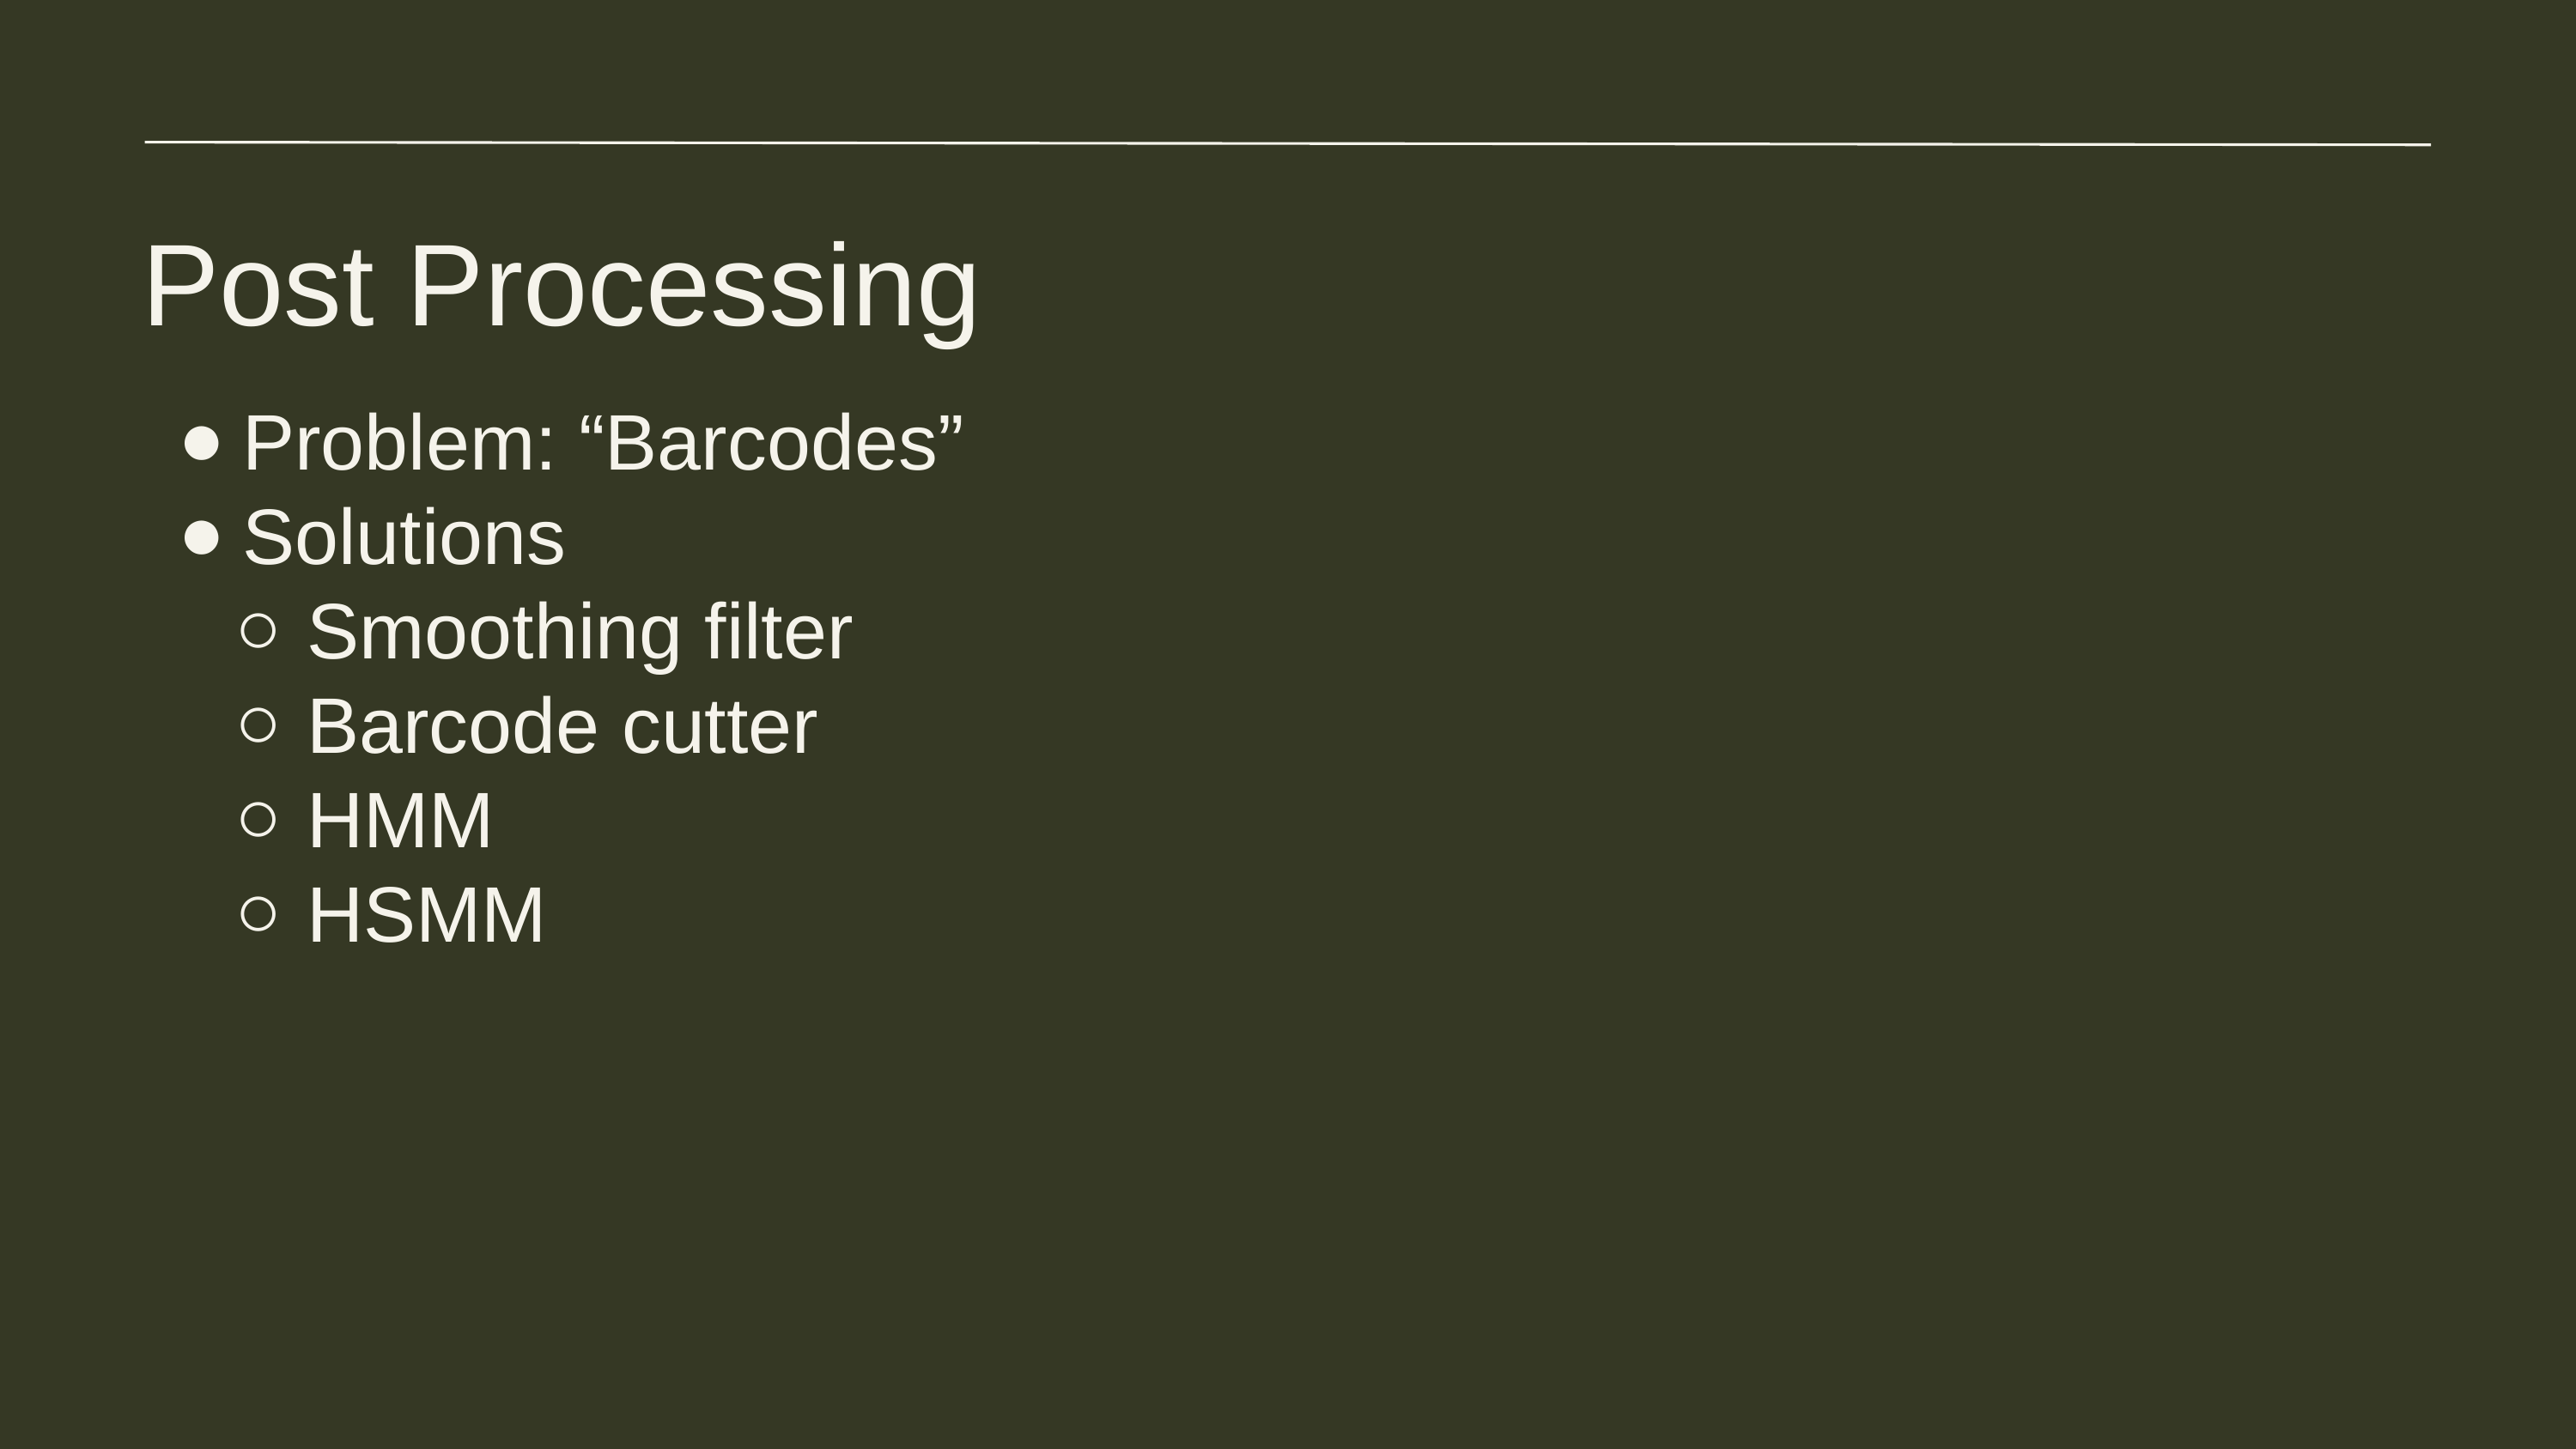

Post Processing
Problem: “Barcodes”
Solutions
Smoothing filter
Barcode cutter
HMM
HSMM